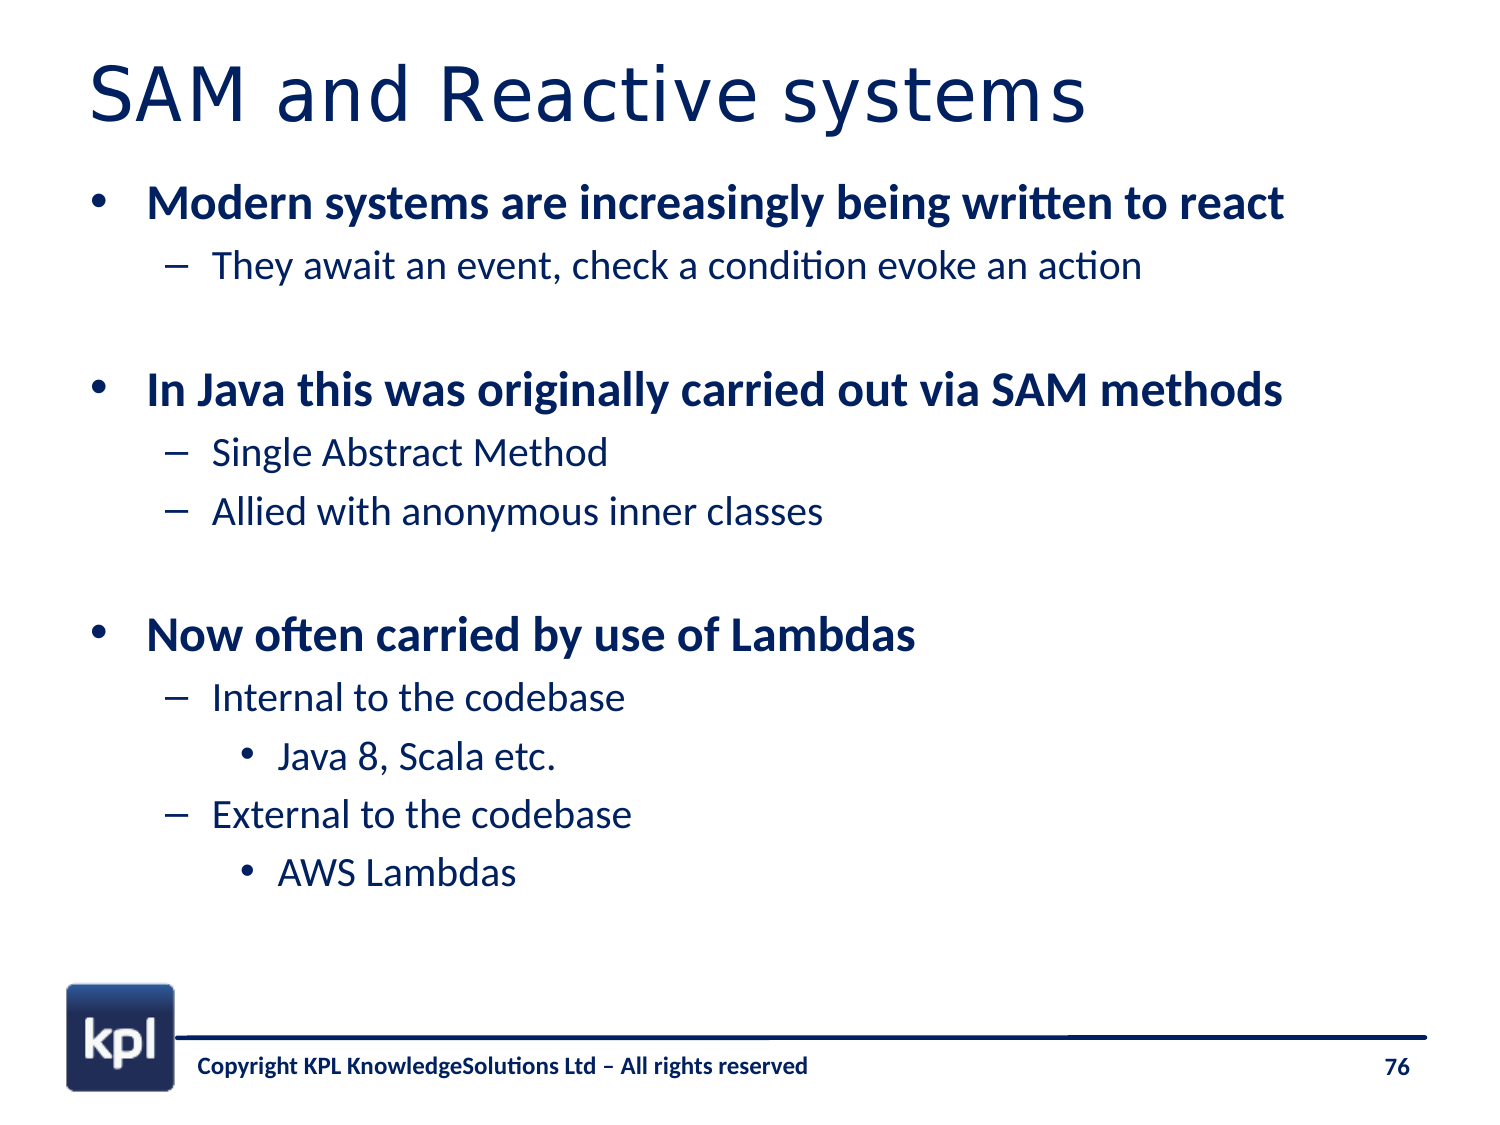

# SAM and Reactive systems
Modern systems are increasingly being written to react
They await an event, check a condition evoke an action

In Java this was originally carried out via SAM methods
Single Abstract Method
Allied with anonymous inner classes

Now often carried by use of Lambdas
Internal to the codebase
Java 8, Scala etc.
External to the codebase
AWS Lambdas

Copyright KPL KnowledgeSolutions Ltd – All rights reserved
76